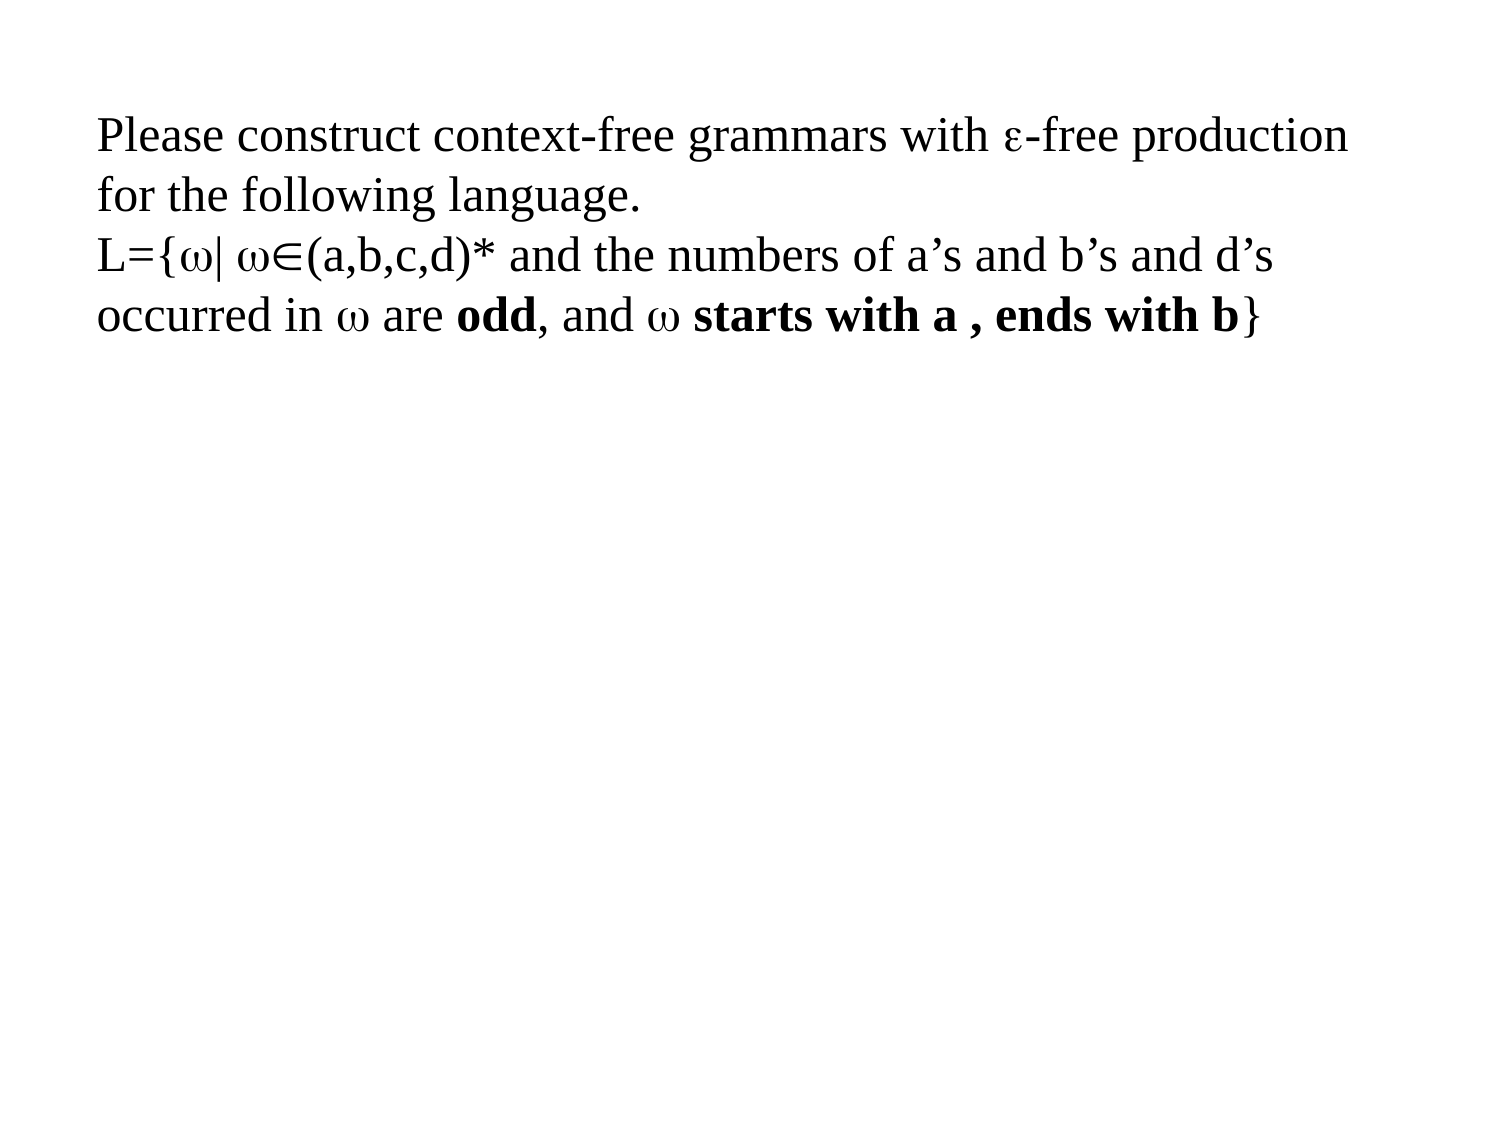

Please construct context-free grammars with ε-free production for the following language.
L={ω| ω∈(a,b,c,d)* and the numbers of a’s and b’s and d’s occurred in ω are odd, and ω starts with a , ends with b}